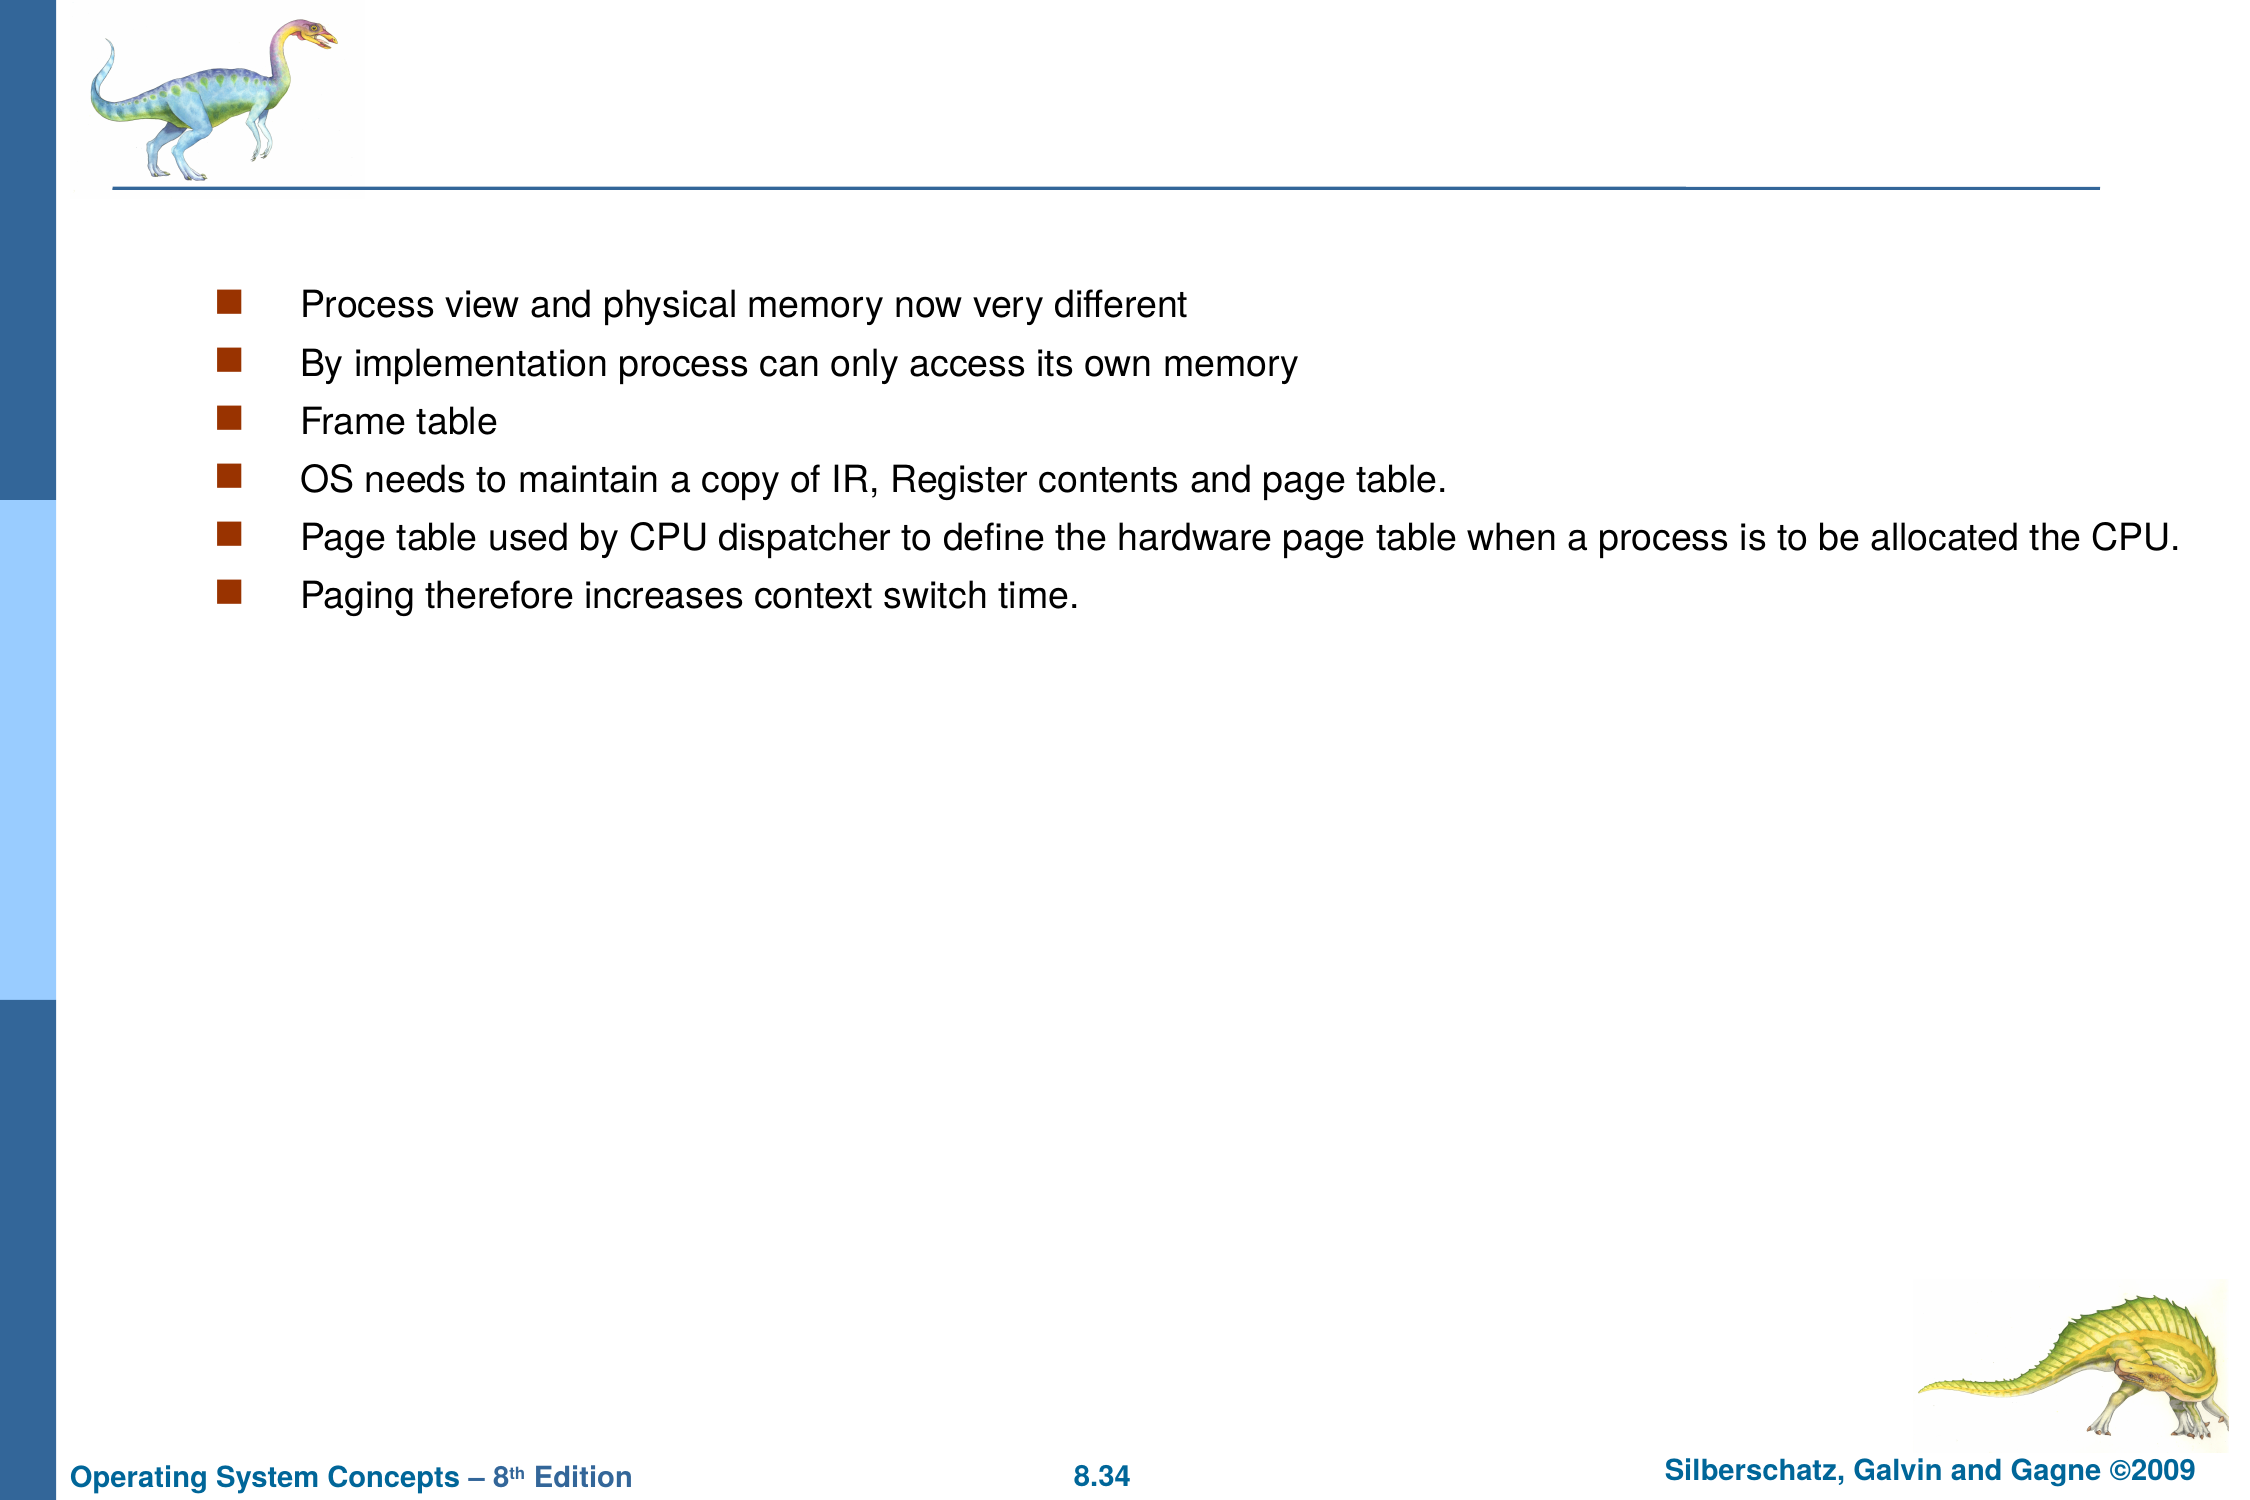

#
Process view and physical memory now very different
By implementation process can only access its own memory
Frame table
OS needs to maintain a copy of IR, Register contents and page table.
Page table used by CPU dispatcher to define the hardware page table when a process is to be allocated the CPU.
Paging therefore increases context switch time.